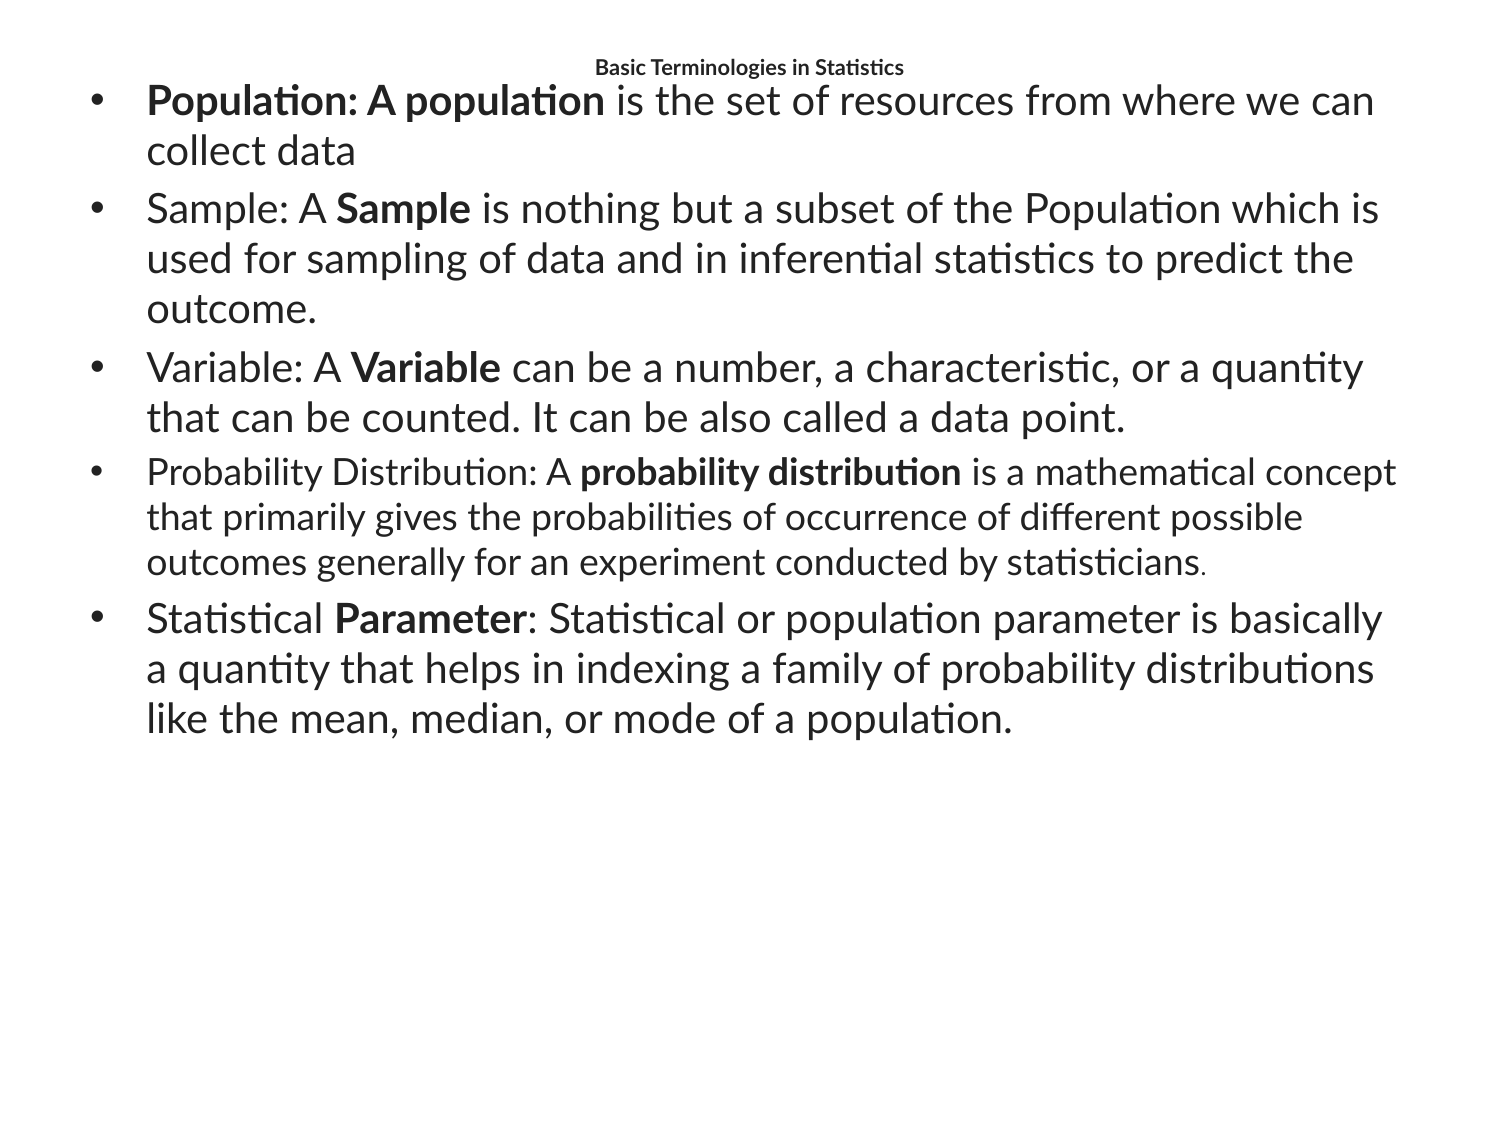

# Basic Terminologies in Statistics
Population: A population is the set of resources from where we can collect data
Sample: A Sample is nothing but a subset of the Population which is used for sampling of data and in inferential statistics to predict the outcome.
Variable: A Variable can be a number, a characteristic, or a quantity that can be counted. It can be also called a data point.
Probability Distribution: A probability distribution is a mathematical concept that primarily gives the probabilities of occurrence of different possible outcomes generally for an experiment conducted by statisticians.
Statistical Parameter: Statistical or population parameter is basically a quantity that helps in indexing a family of probability distributions like the mean, median, or mode of a population.